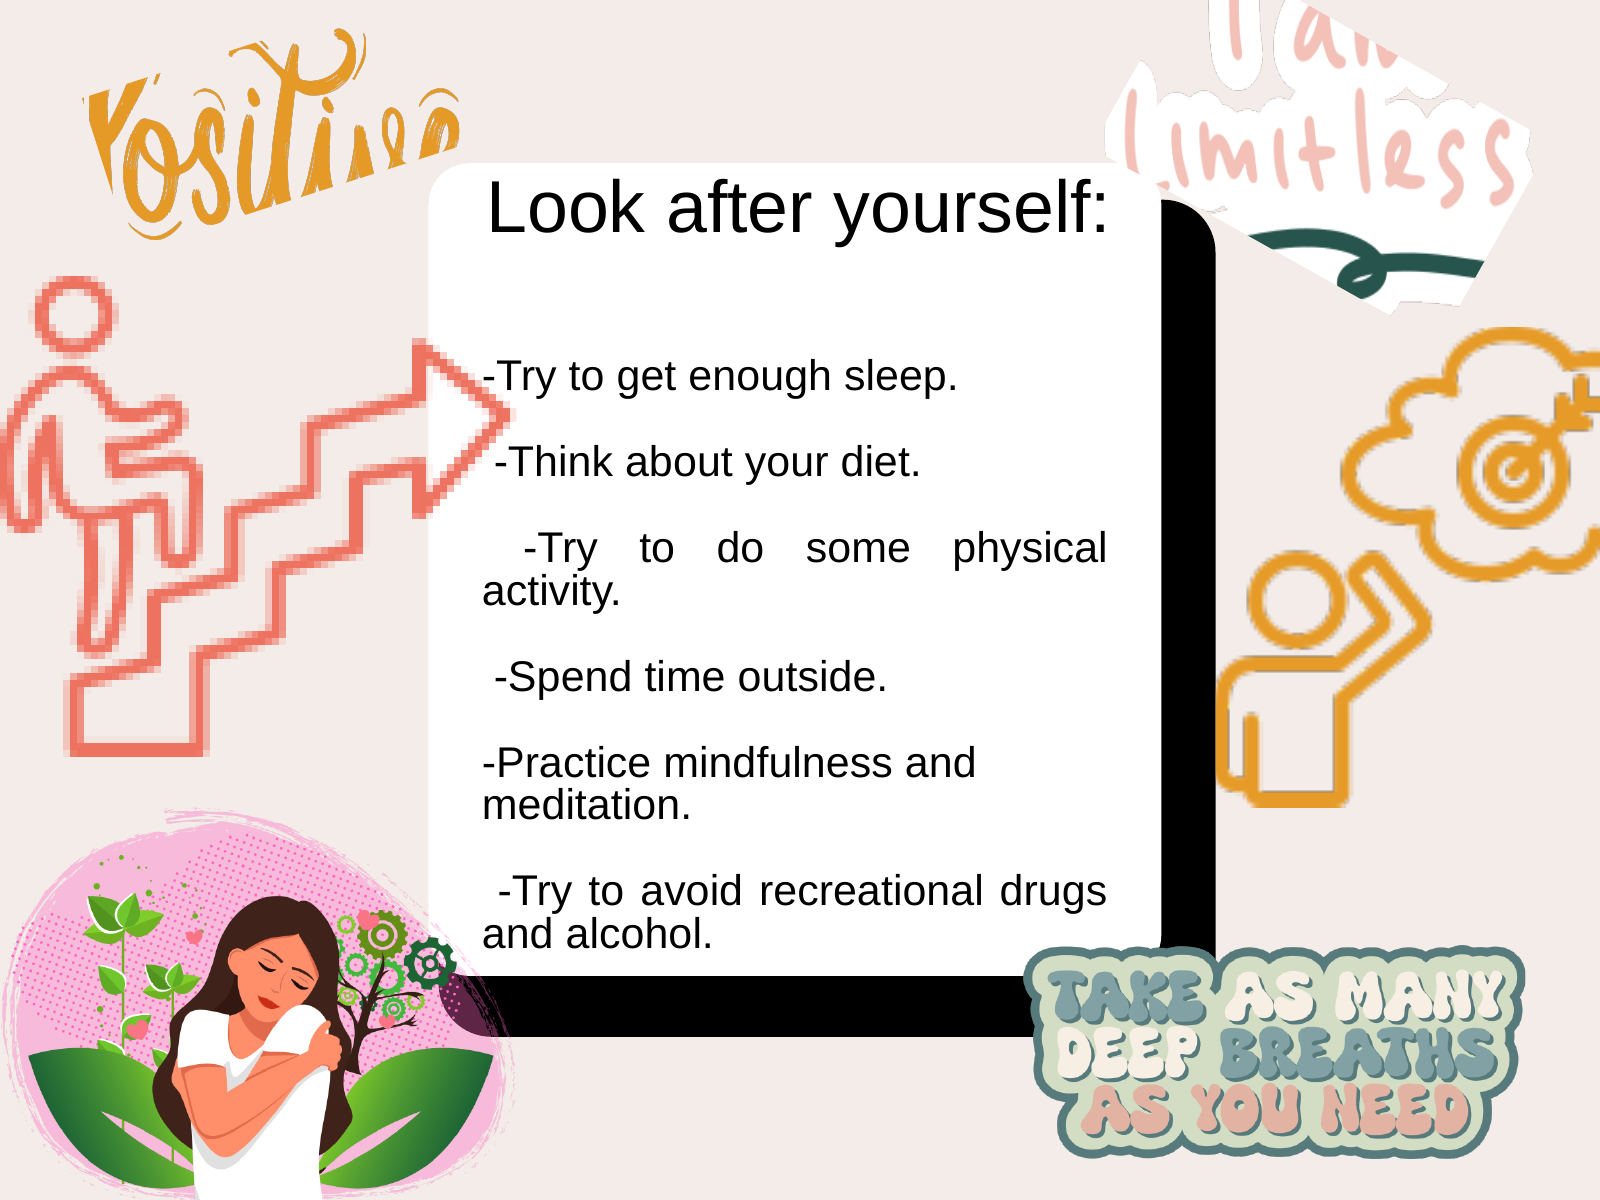

Look after yourself:

-Try to get enough sleep.

 -Think about your diet.

 -Try to do some physical activity.

 -Spend time outside.

-Practice mindfulness and meditation.

 -Try to avoid recreational drugs and alcohol.